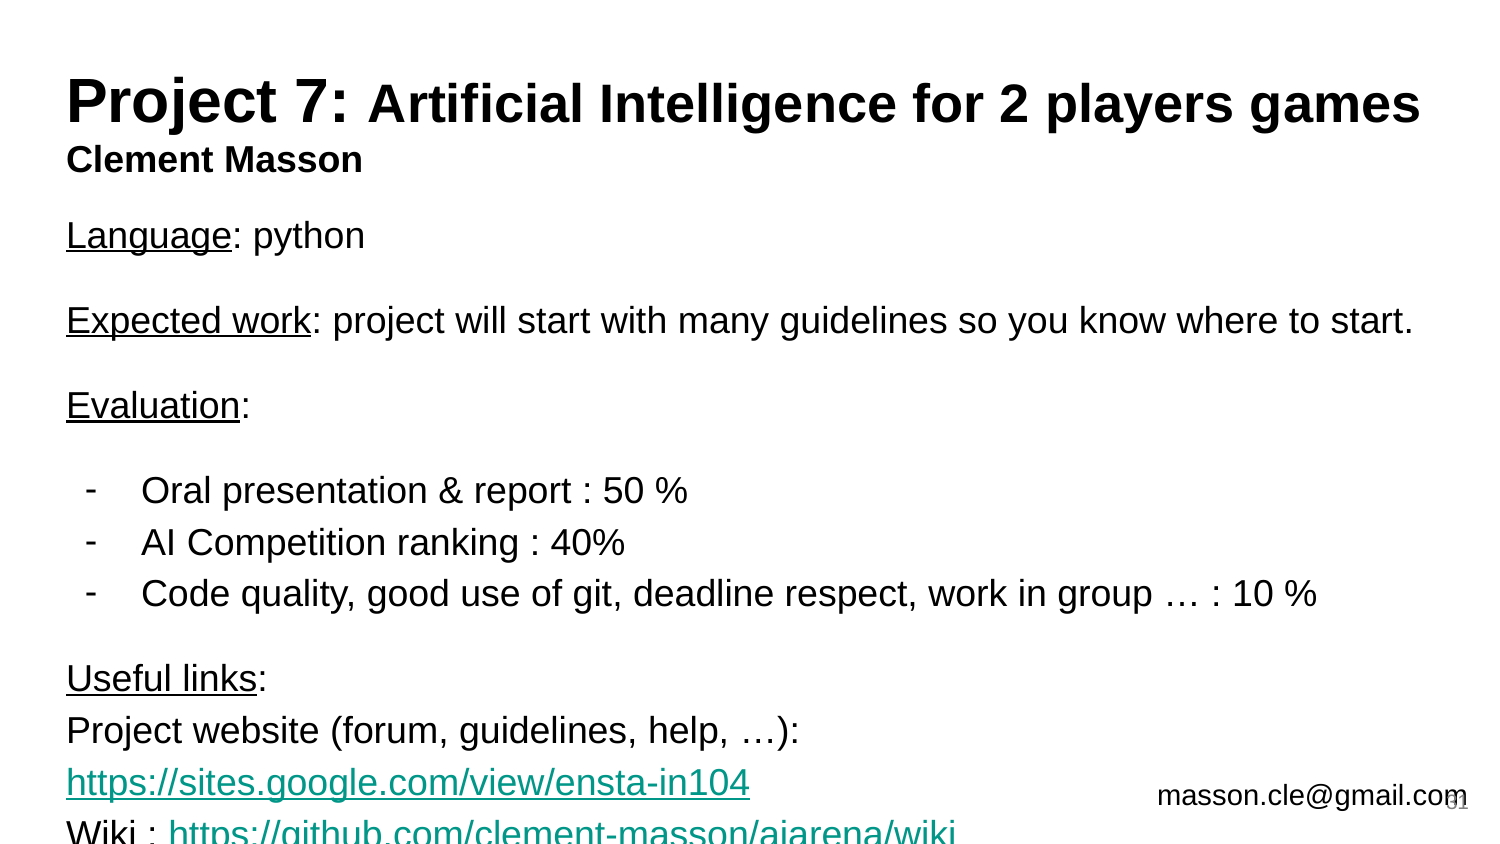

# Project 7: Artificial Intelligence for 2 players games
Clement Masson
Language: python
Expected work: project will start with many guidelines so you know where to start.
Evaluation:
Oral presentation & report : 50 %
AI Competition ranking : 40%
Code quality, good use of git, deadline respect, work in group … : 10 %
Useful links:
Project website (forum, guidelines, help, …): https://sites.google.com/view/ensta-in104
Wiki : https://github.com/clement-masson/aiarena/wiki

masson.cle@gmail.com
31